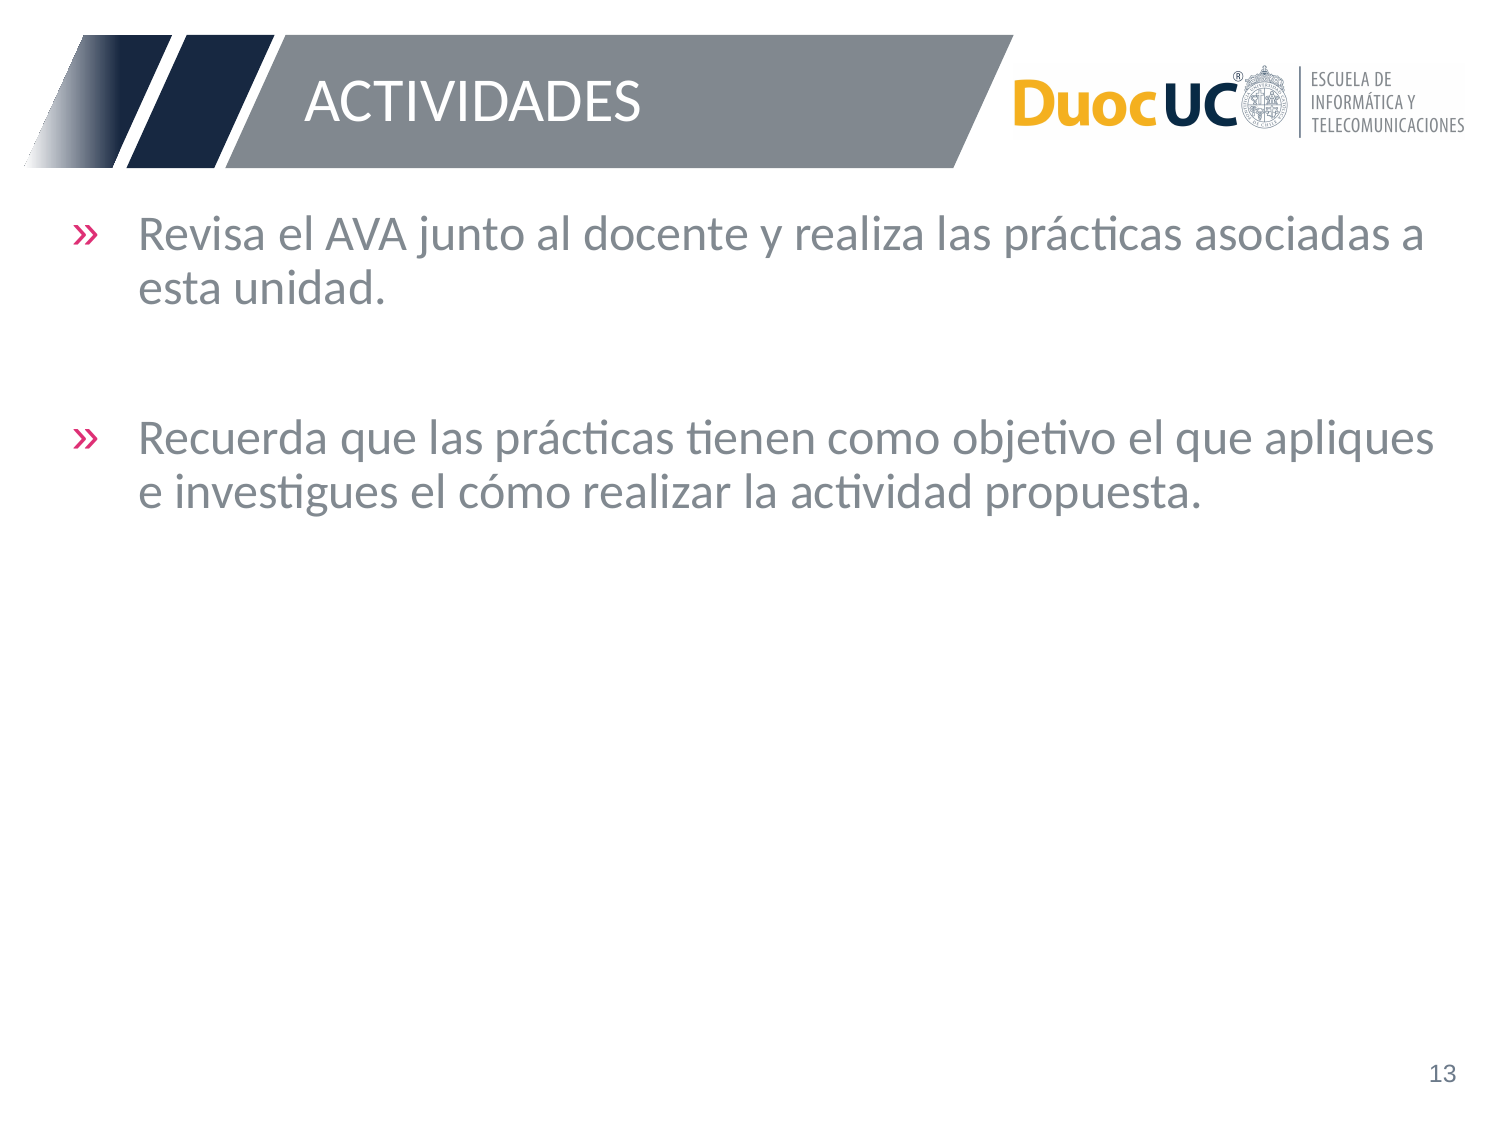

# ACTIVIDADES
Revisa el AVA junto al docente y realiza las prácticas asociadas a esta unidad.

Recuerda que las prácticas tienen como objetivo el que apliques e investigues el cómo realizar la actividad propuesta.